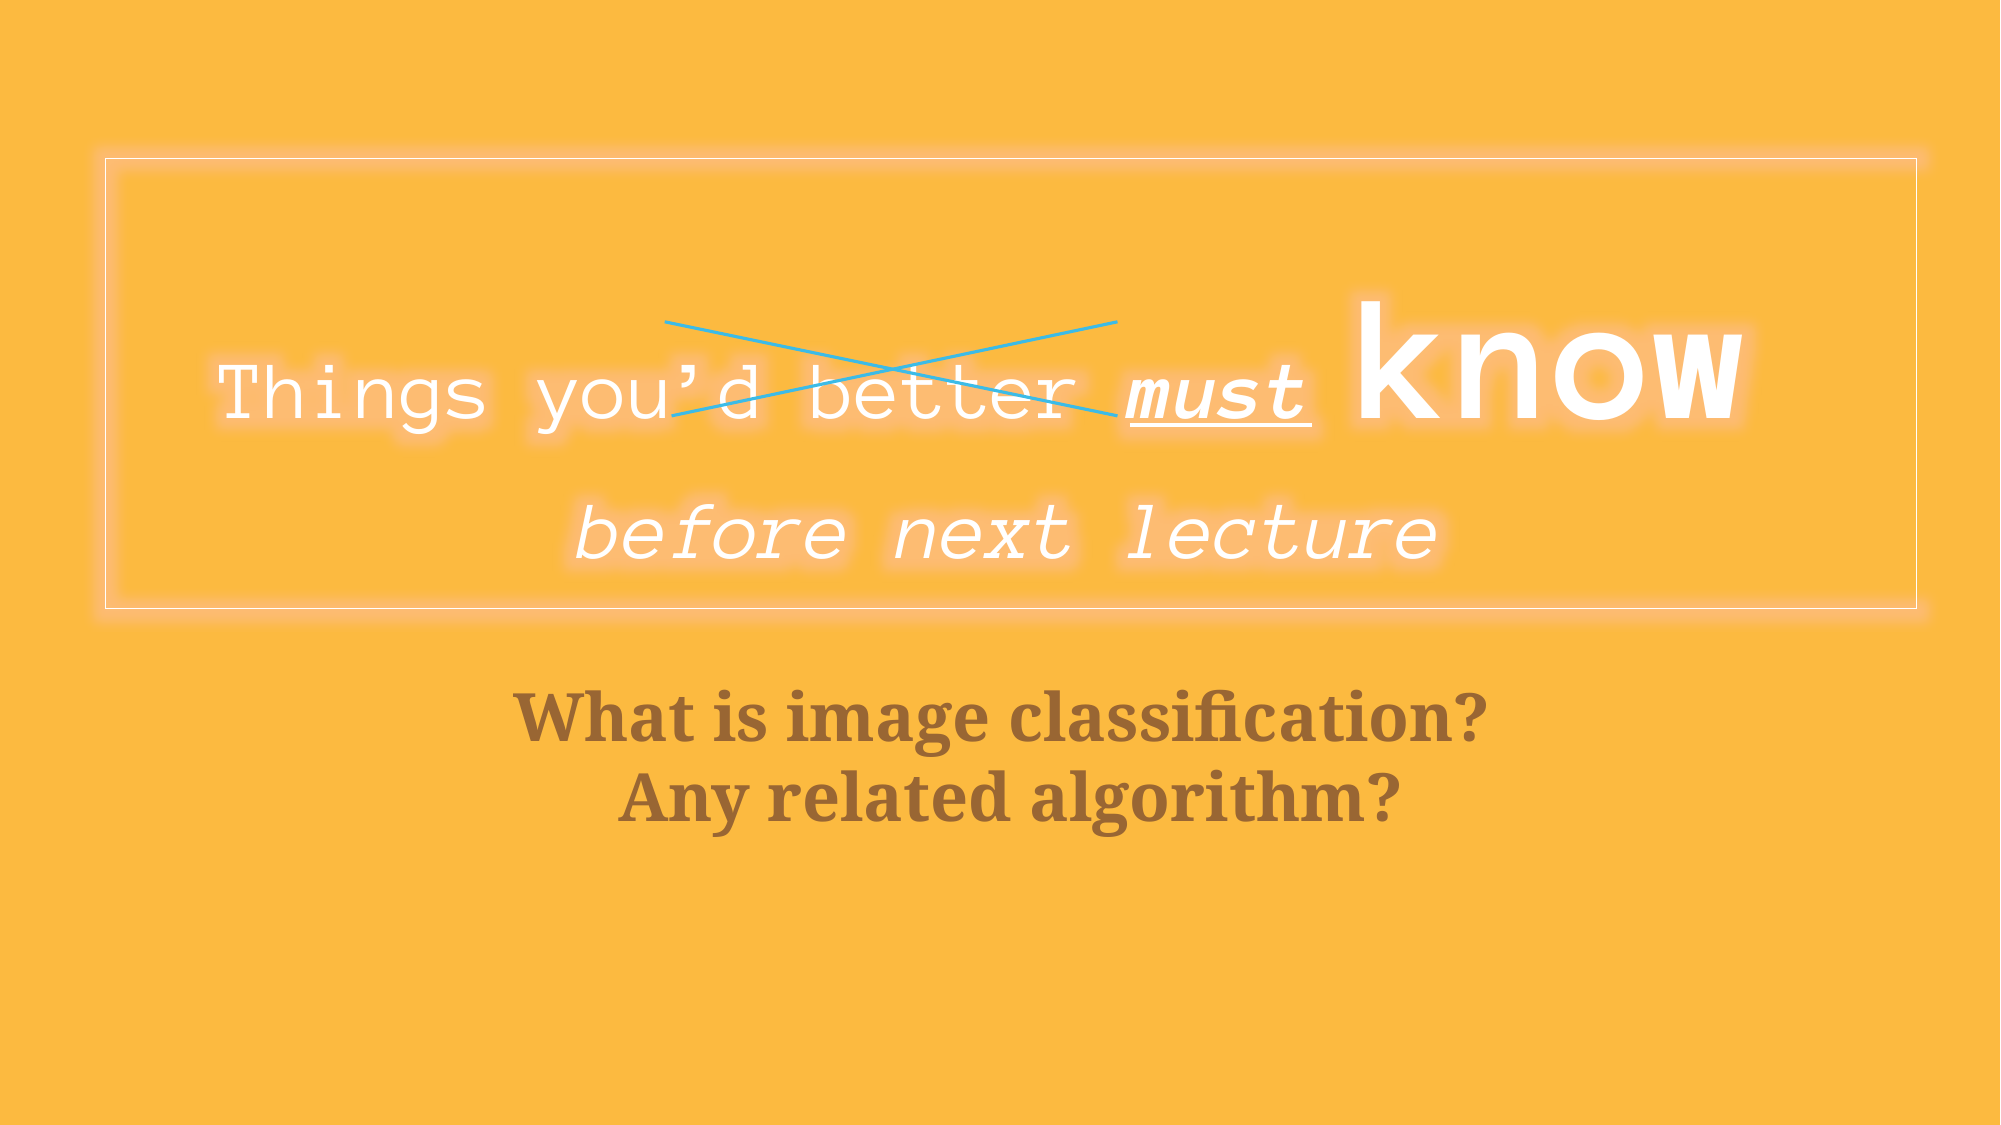

Things you’d better must know
before next lecture
What is image classification?
Any related algorithm?